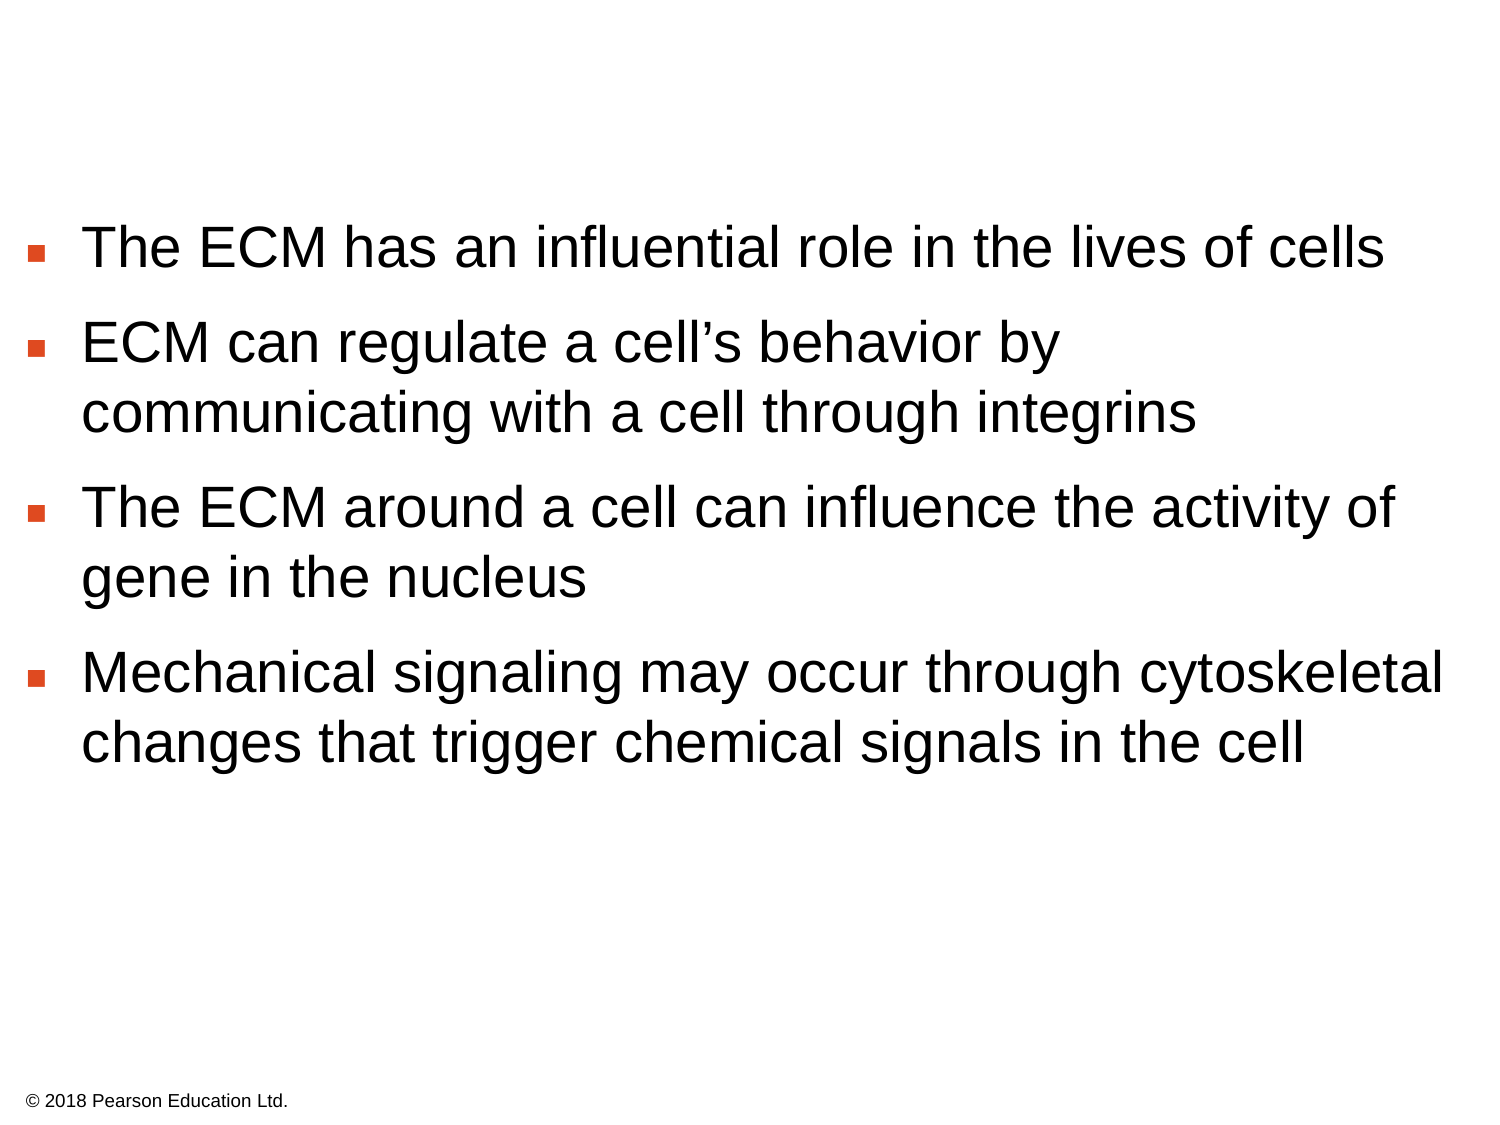

The ECM has an influential role in the lives of cells
ECM can regulate a cell’s behavior by communicating with a cell through integrins
The ECM around a cell can influence the activity of gene in the nucleus
Mechanical signaling may occur through cytoskeletal changes that trigger chemical signals in the cell
© 2018 Pearson Education Ltd.